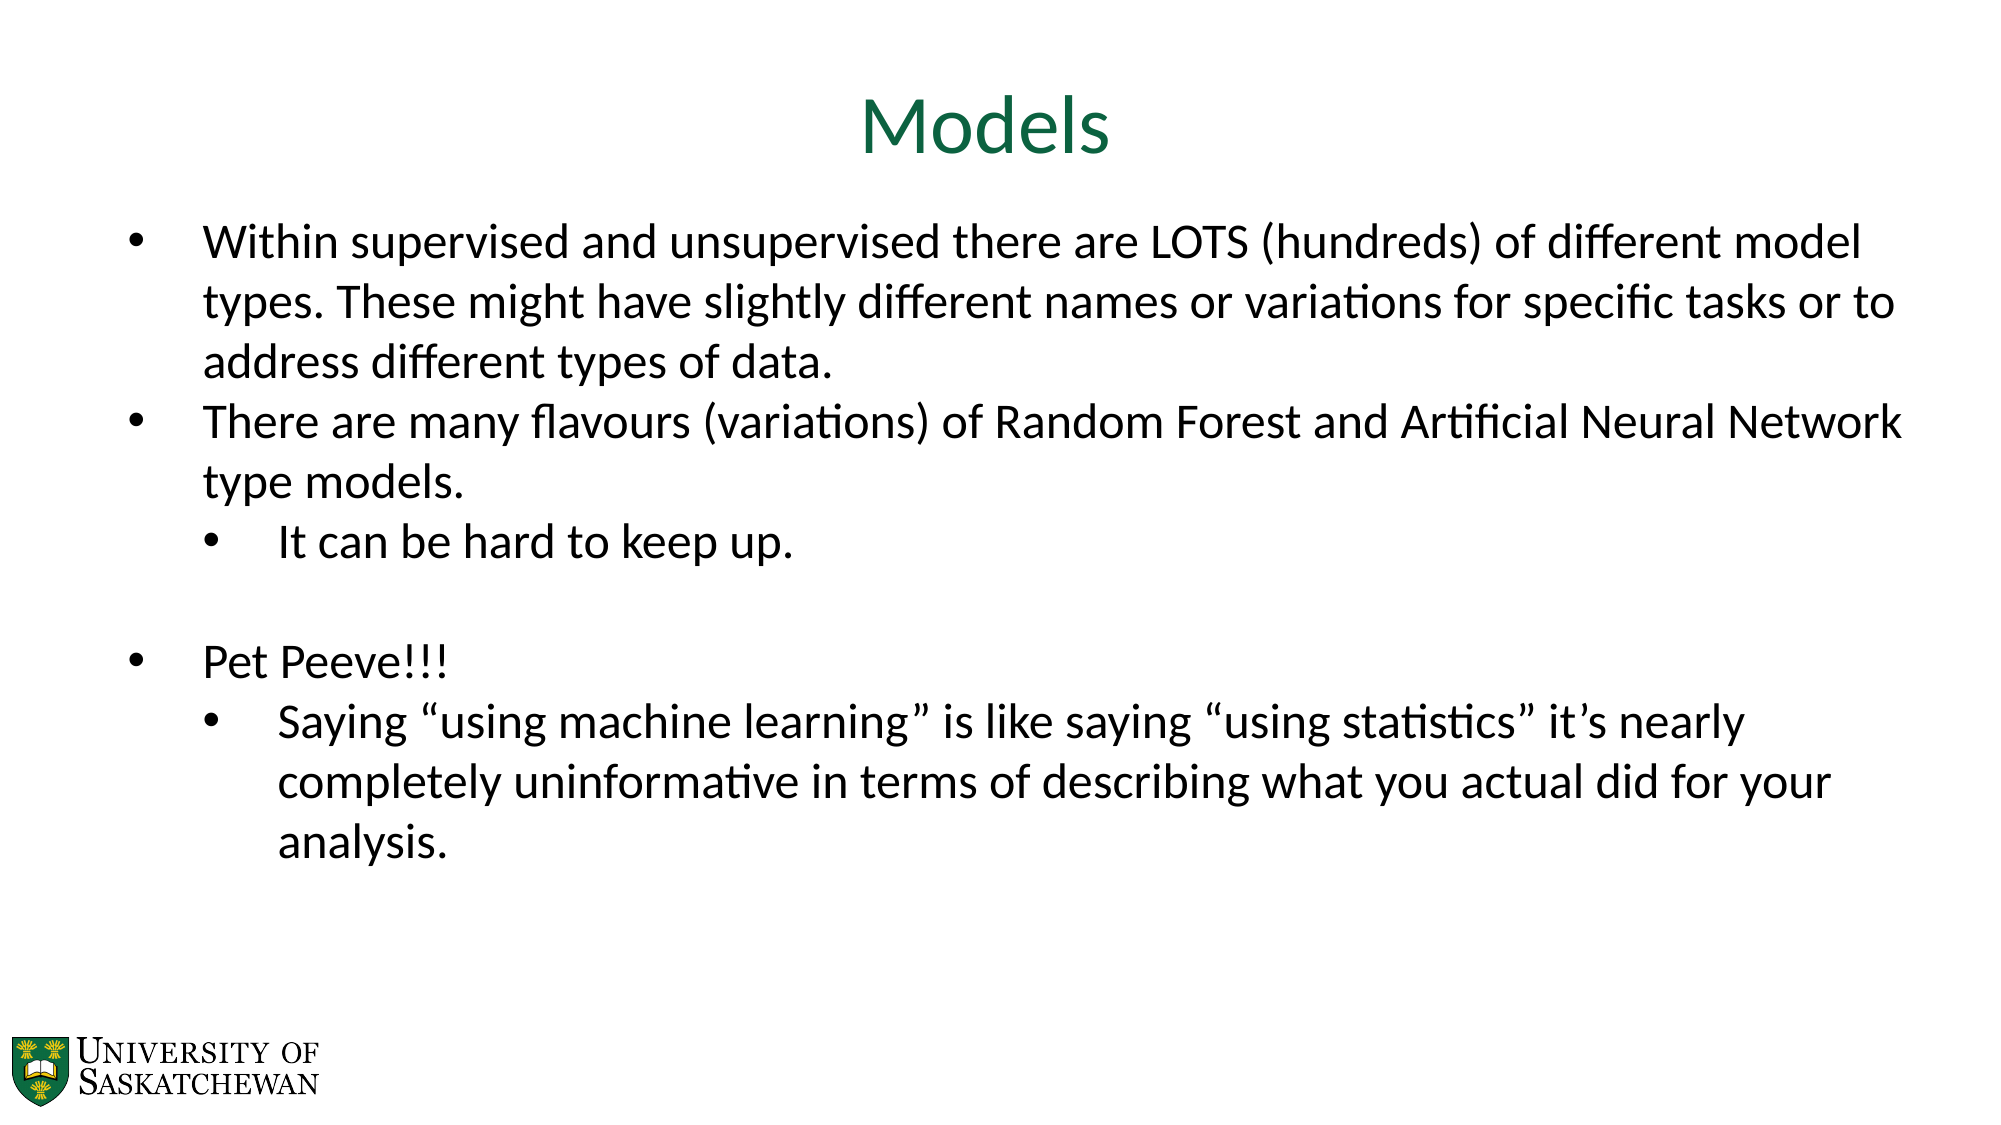

Models
Within supervised and unsupervised there are LOTS (hundreds) of different model types. These might have slightly different names or variations for specific tasks or to address different types of data.
There are many flavours (variations) of Random Forest and Artificial Neural Network type models.
It can be hard to keep up.

Pet Peeve!!!
Saying “using machine learning” is like saying “using statistics” it’s nearly completely uninformative in terms of describing what you actual did for your analysis.